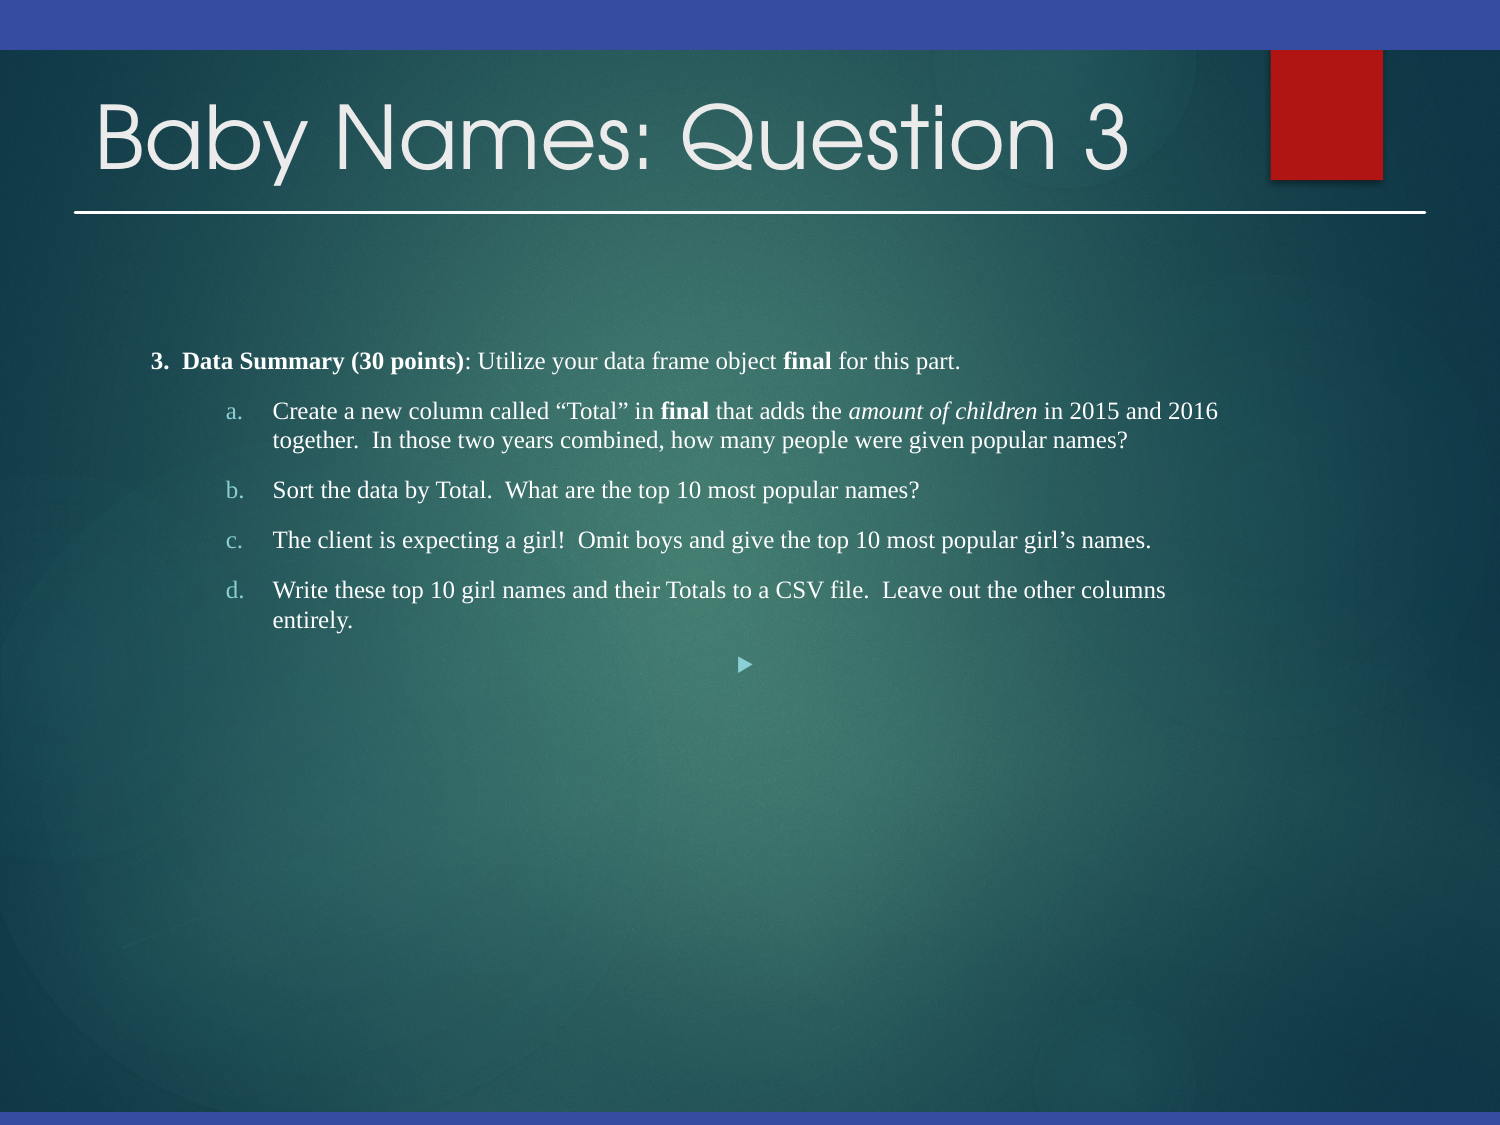

# Baby Names: Question 3
3.  Data Summary (30 points): Utilize your data frame object final for this part.
Create a new column called “Total” in final that adds the amount of children in 2015 and 2016 together.  In those two years combined, how many people were given popular names?
Sort the data by Total.  What are the top 10 most popular names?
The client is expecting a girl!  Omit boys and give the top 10 most popular girl’s names.
Write these top 10 girl names and their Totals to a CSV file.  Leave out the other columns entirely.